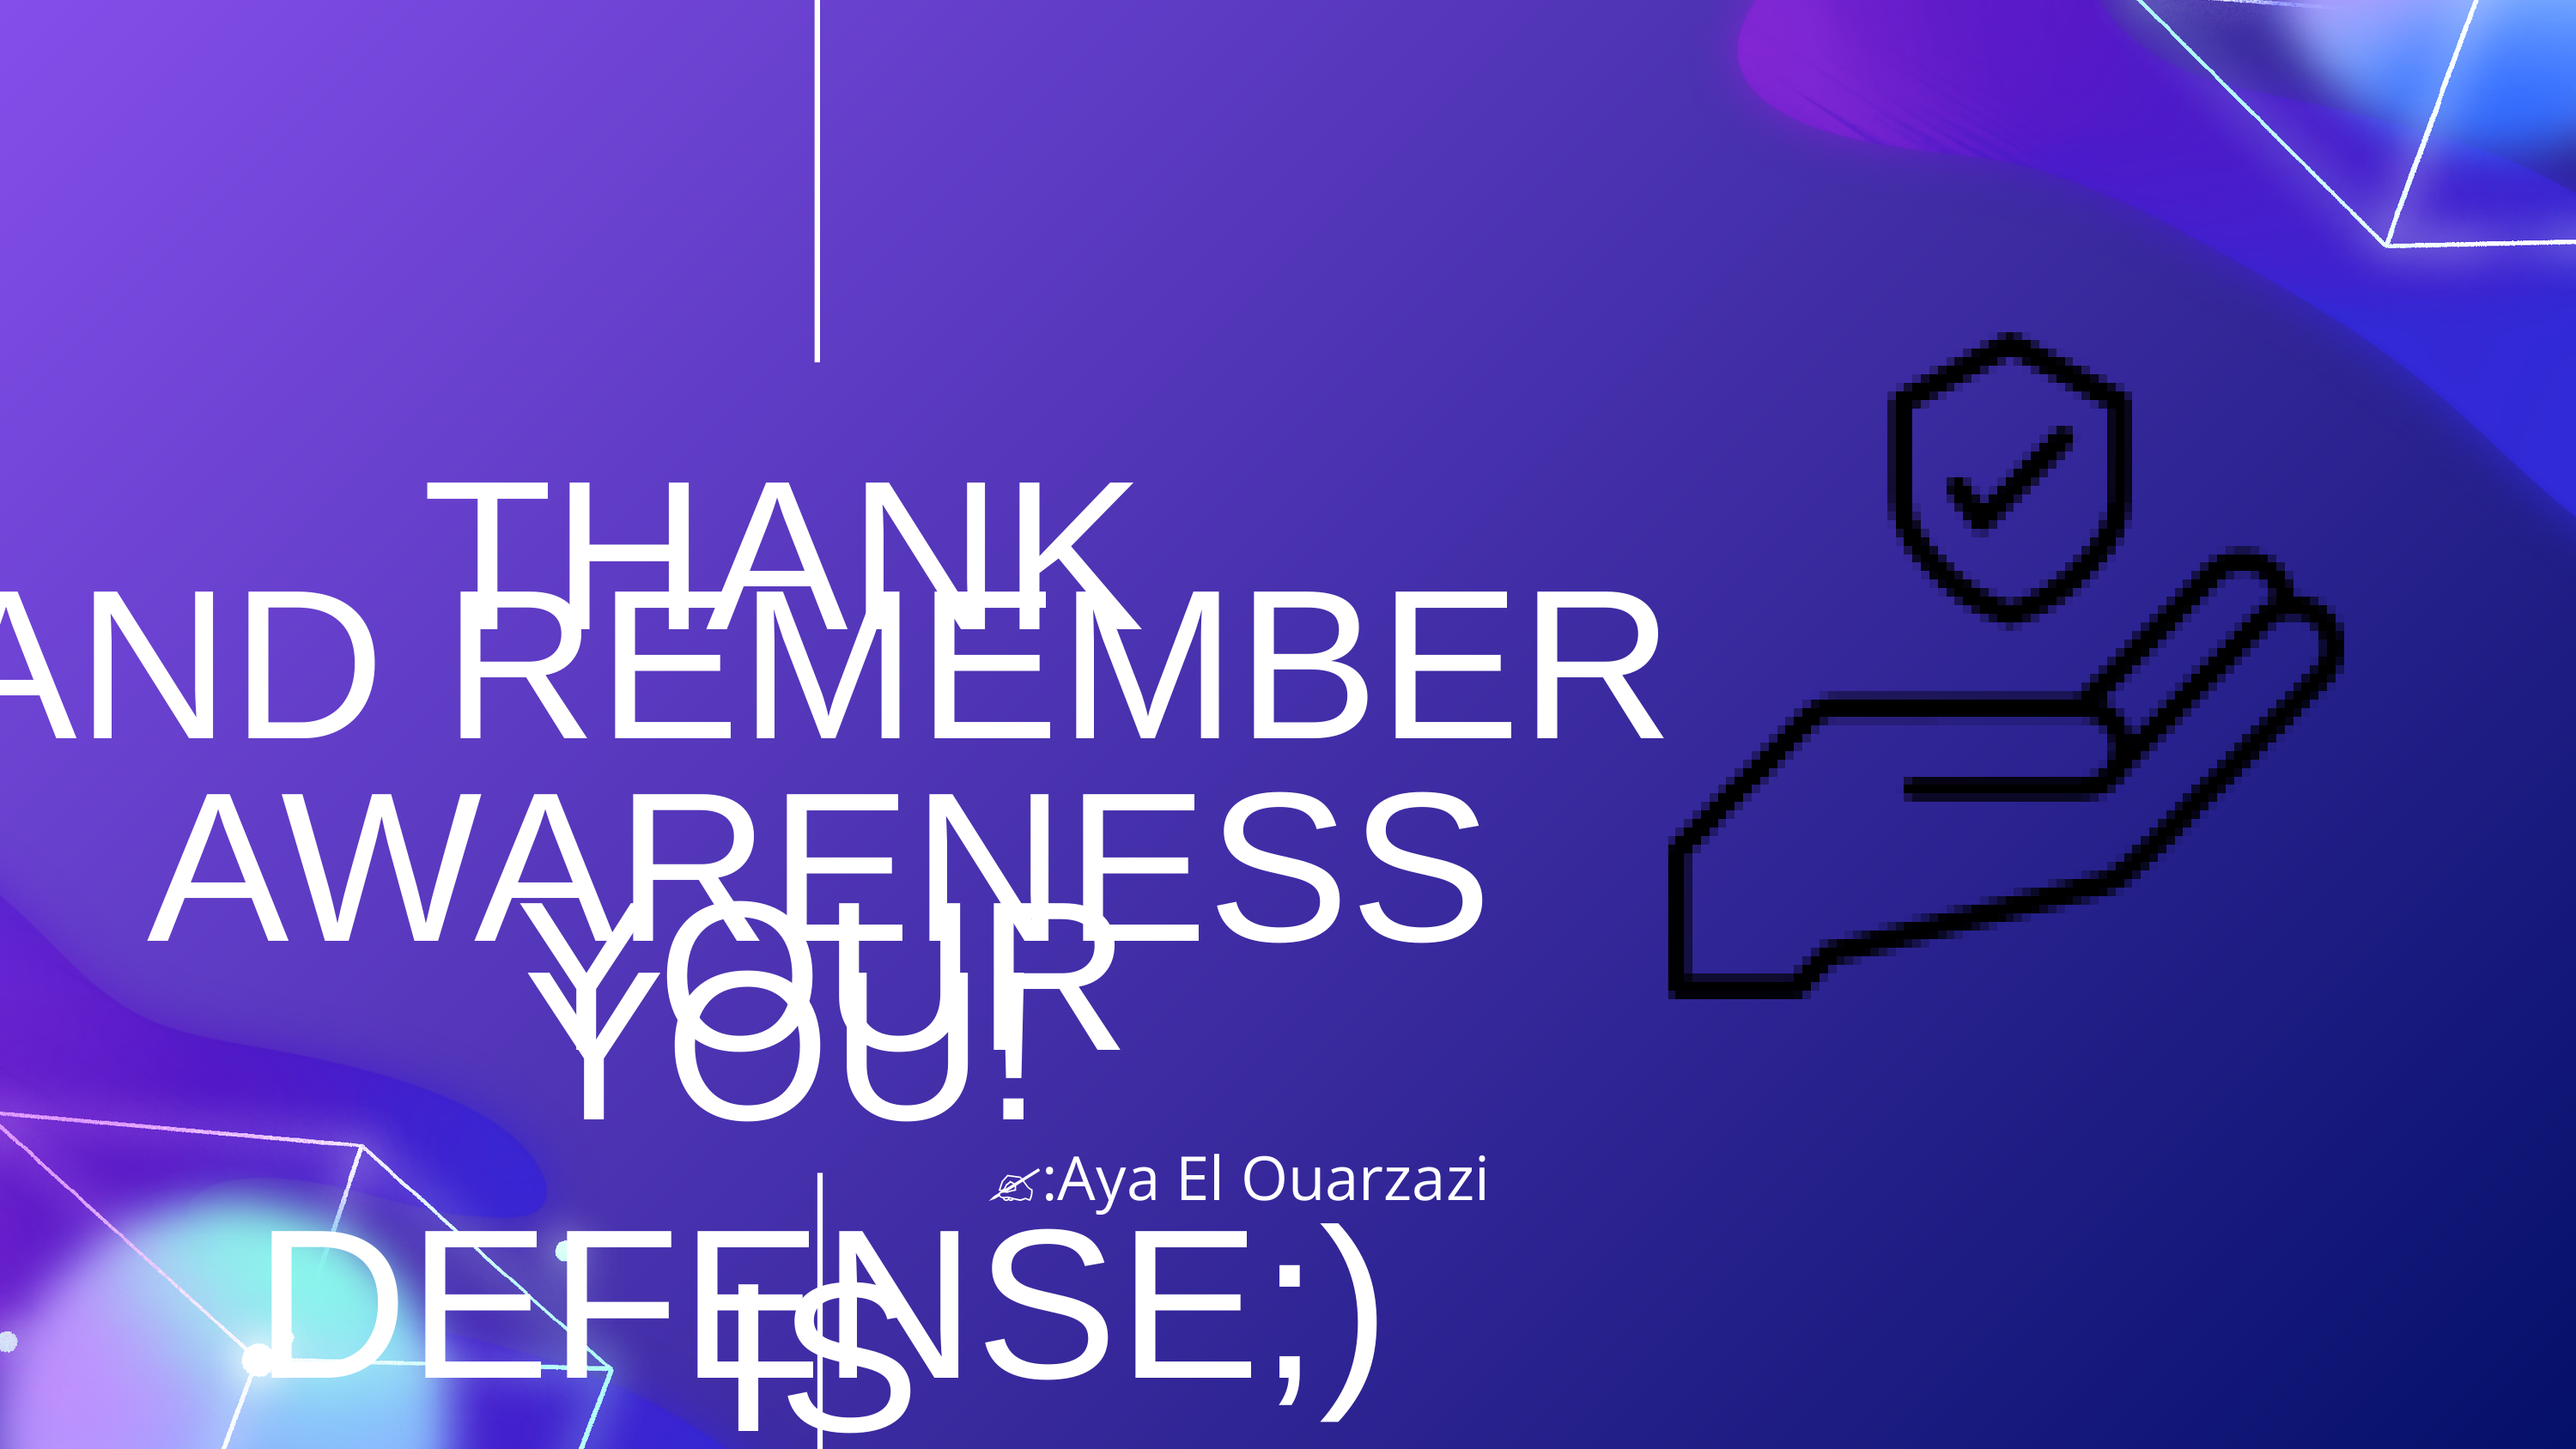

THANK YOU!

AND REMEMBER
AWARENESS IS

YOUR DEFENSE;)

✍️:Aya El Ouarzazi